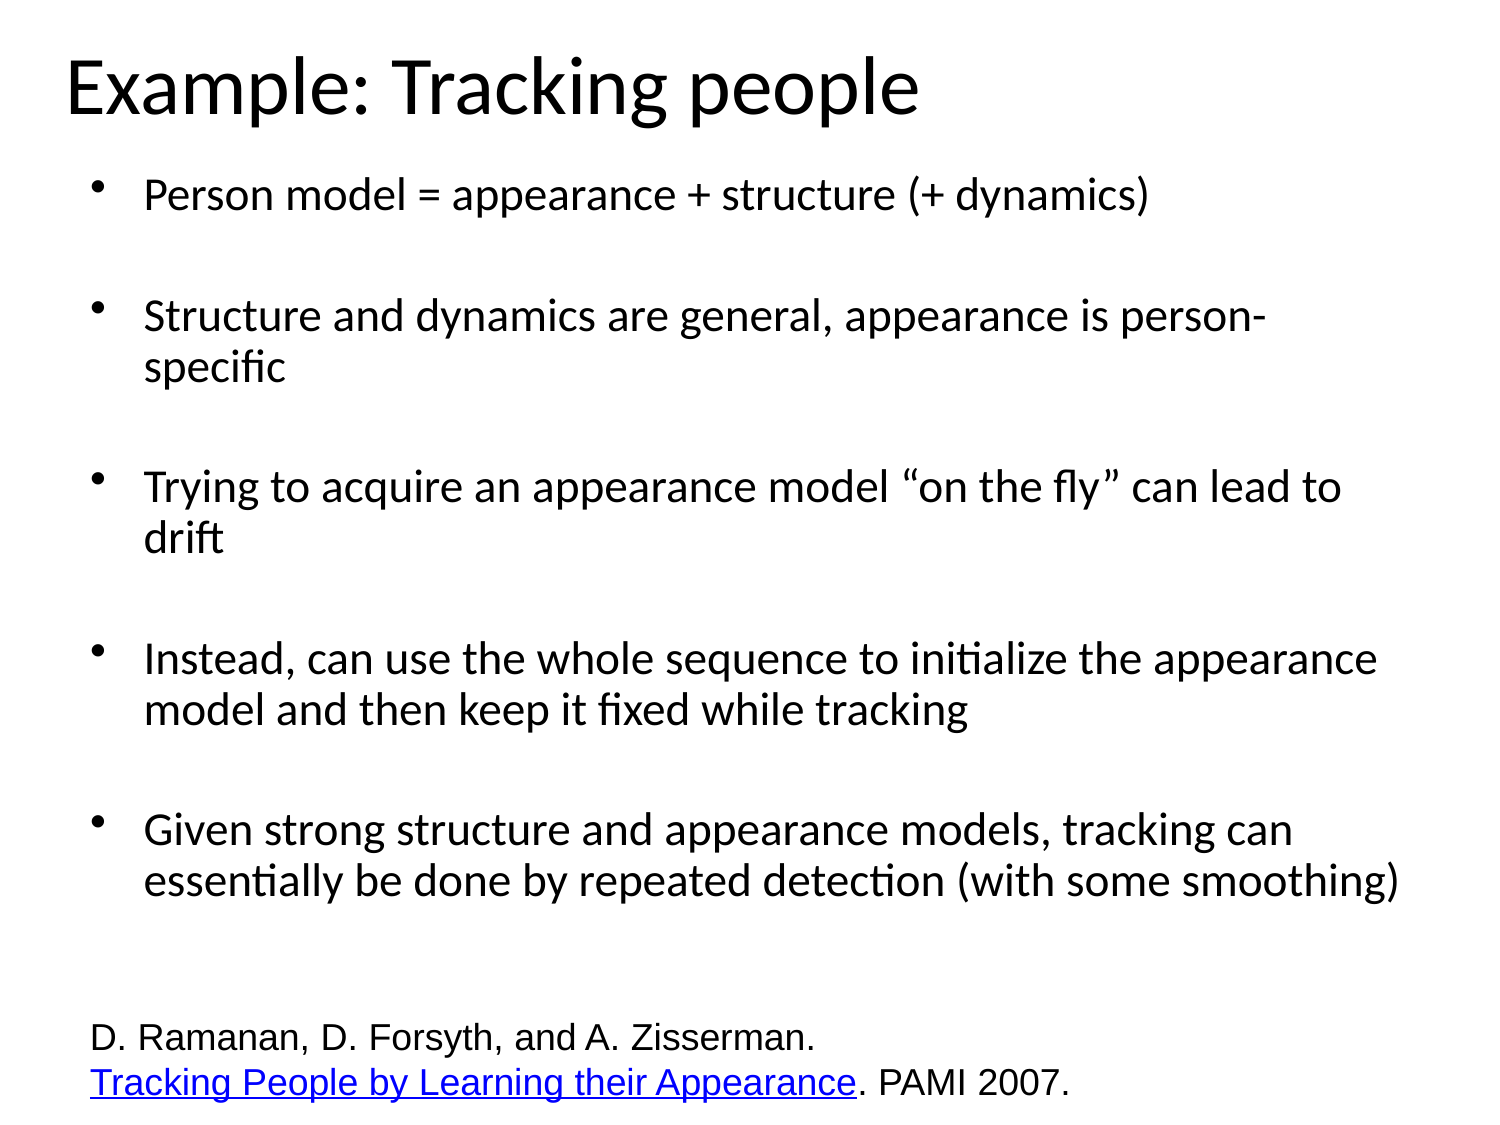

# Example: Tracking people
Person model = appearance + structure (+ dynamics)

Structure and dynamics are general, appearance is person-specific

Trying to acquire an appearance model “on the fly” can lead to drift

Instead, can use the whole sequence to initialize the appearance model and then keep it fixed while tracking

Given strong structure and appearance models, tracking can essentially be done by repeated detection (with some smoothing)

D. Ramanan, D. Forsyth, and A. Zisserman. Tracking People by Learning their Appearance. PAMI 2007.